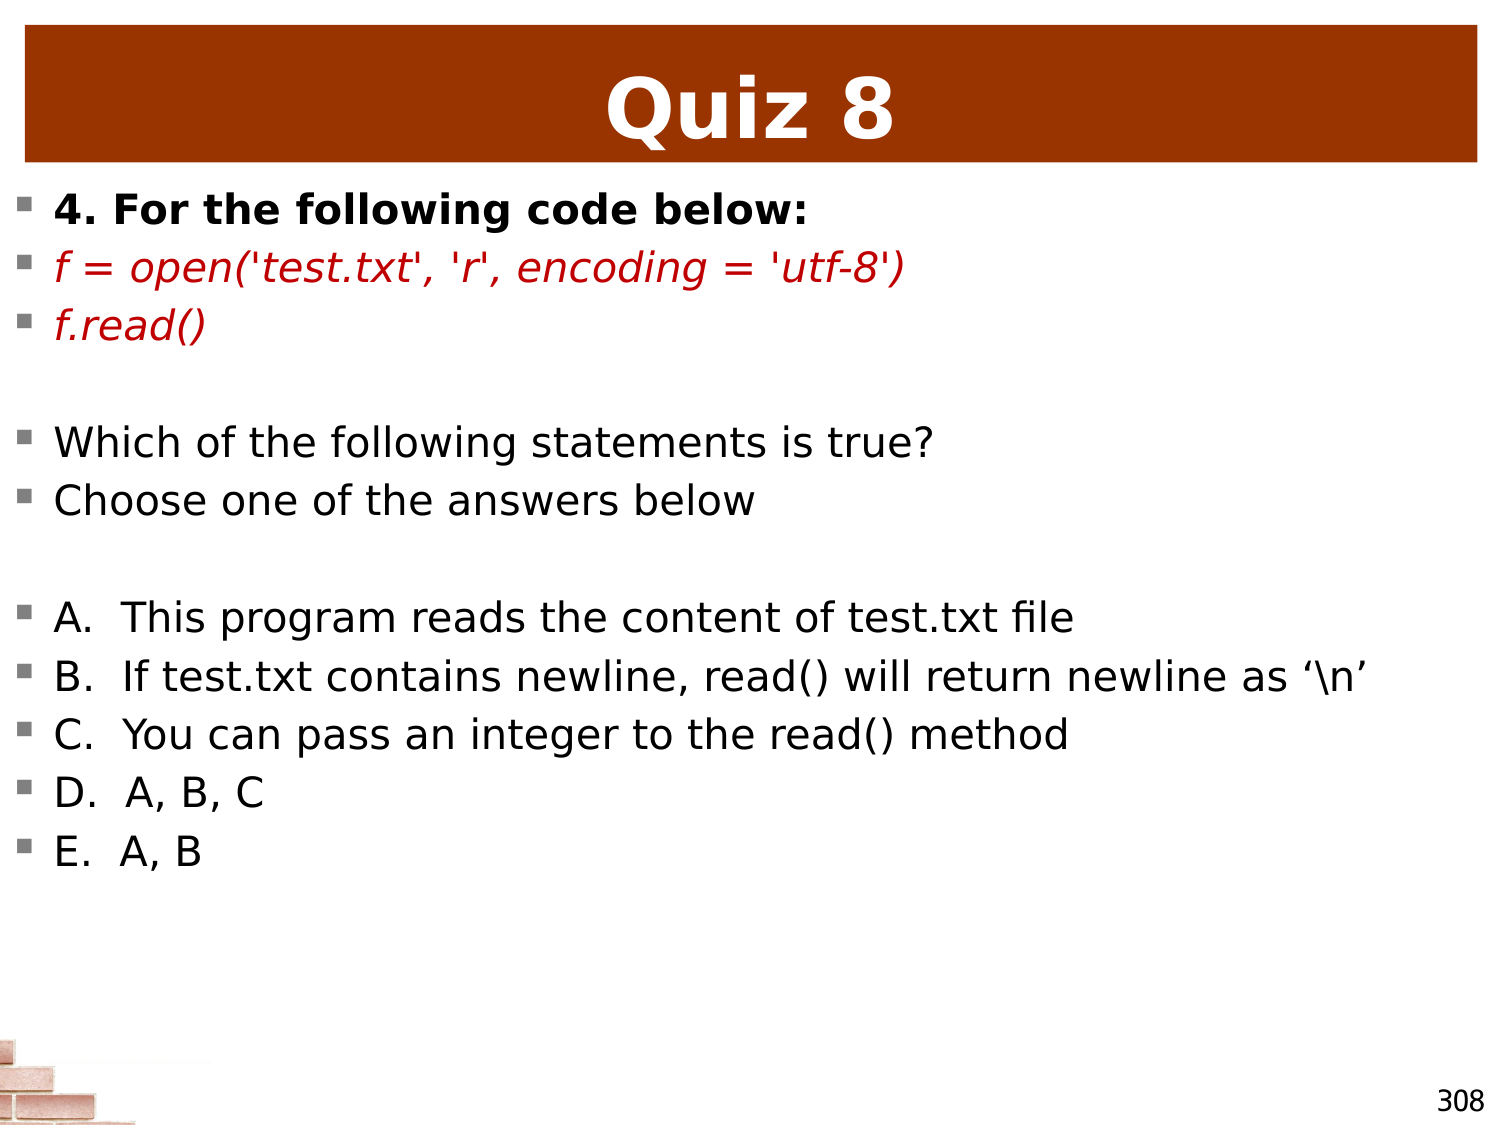

# Quiz 8
4. For the following code below:
f = open('test.txt', 'r', encoding = 'utf-8')
f.read()

Which of the following statements is true?
Choose one of the answers below

A.  This program reads the content of test.txt file
B.  If test.txt contains newline, read() will return newline as ‘\n’
C.  You can pass an integer to the read() method
D.  A, B, C
E.  A, B

308